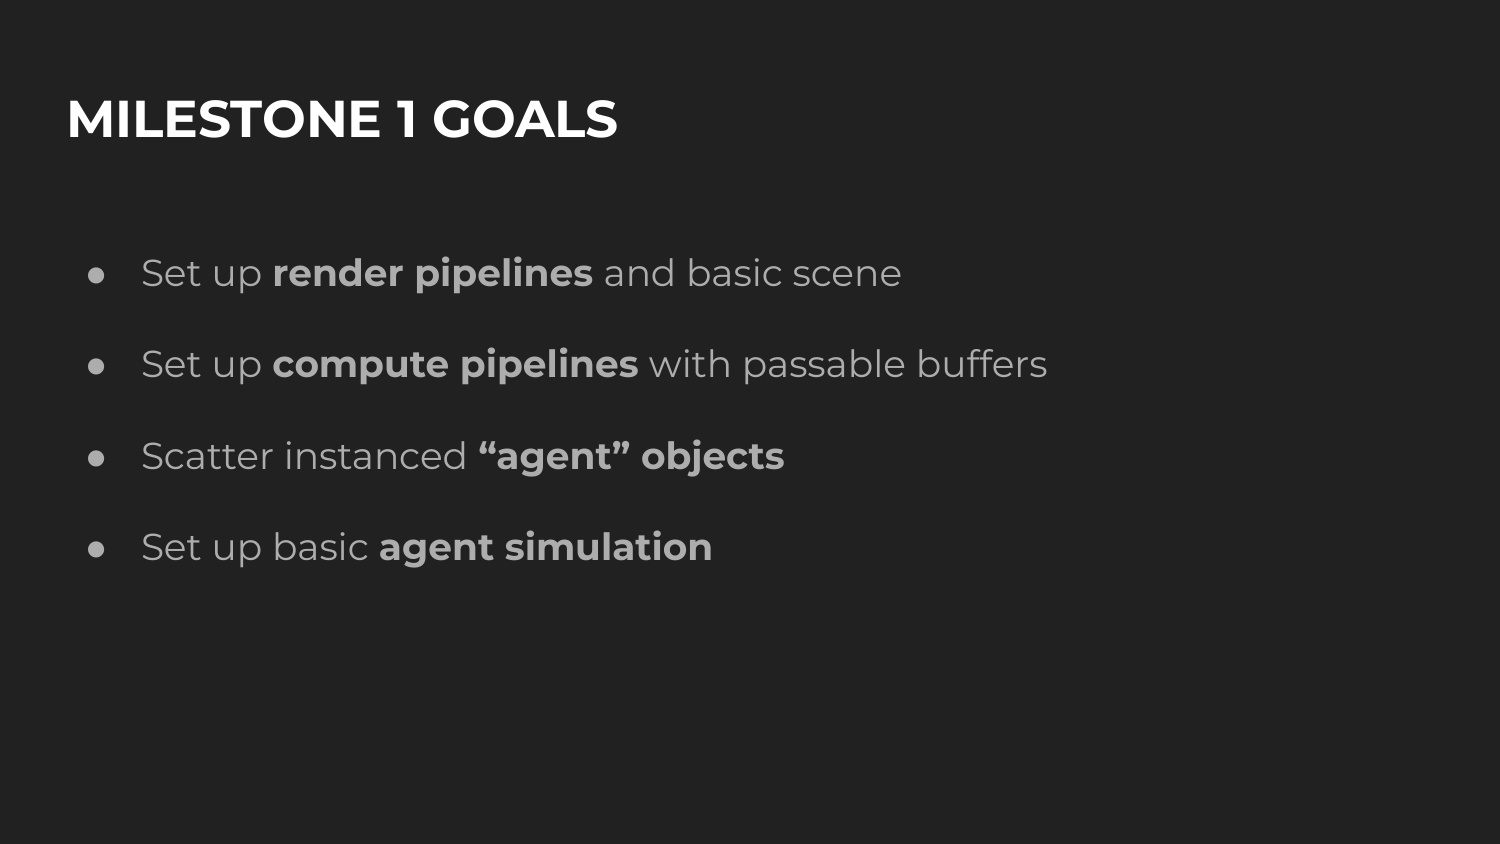

# MILESTONE 1 GOALS
Set up render pipelines and basic scene
Set up compute pipelines with passable buffers
Scatter instanced “agent” objects
Set up basic agent simulation